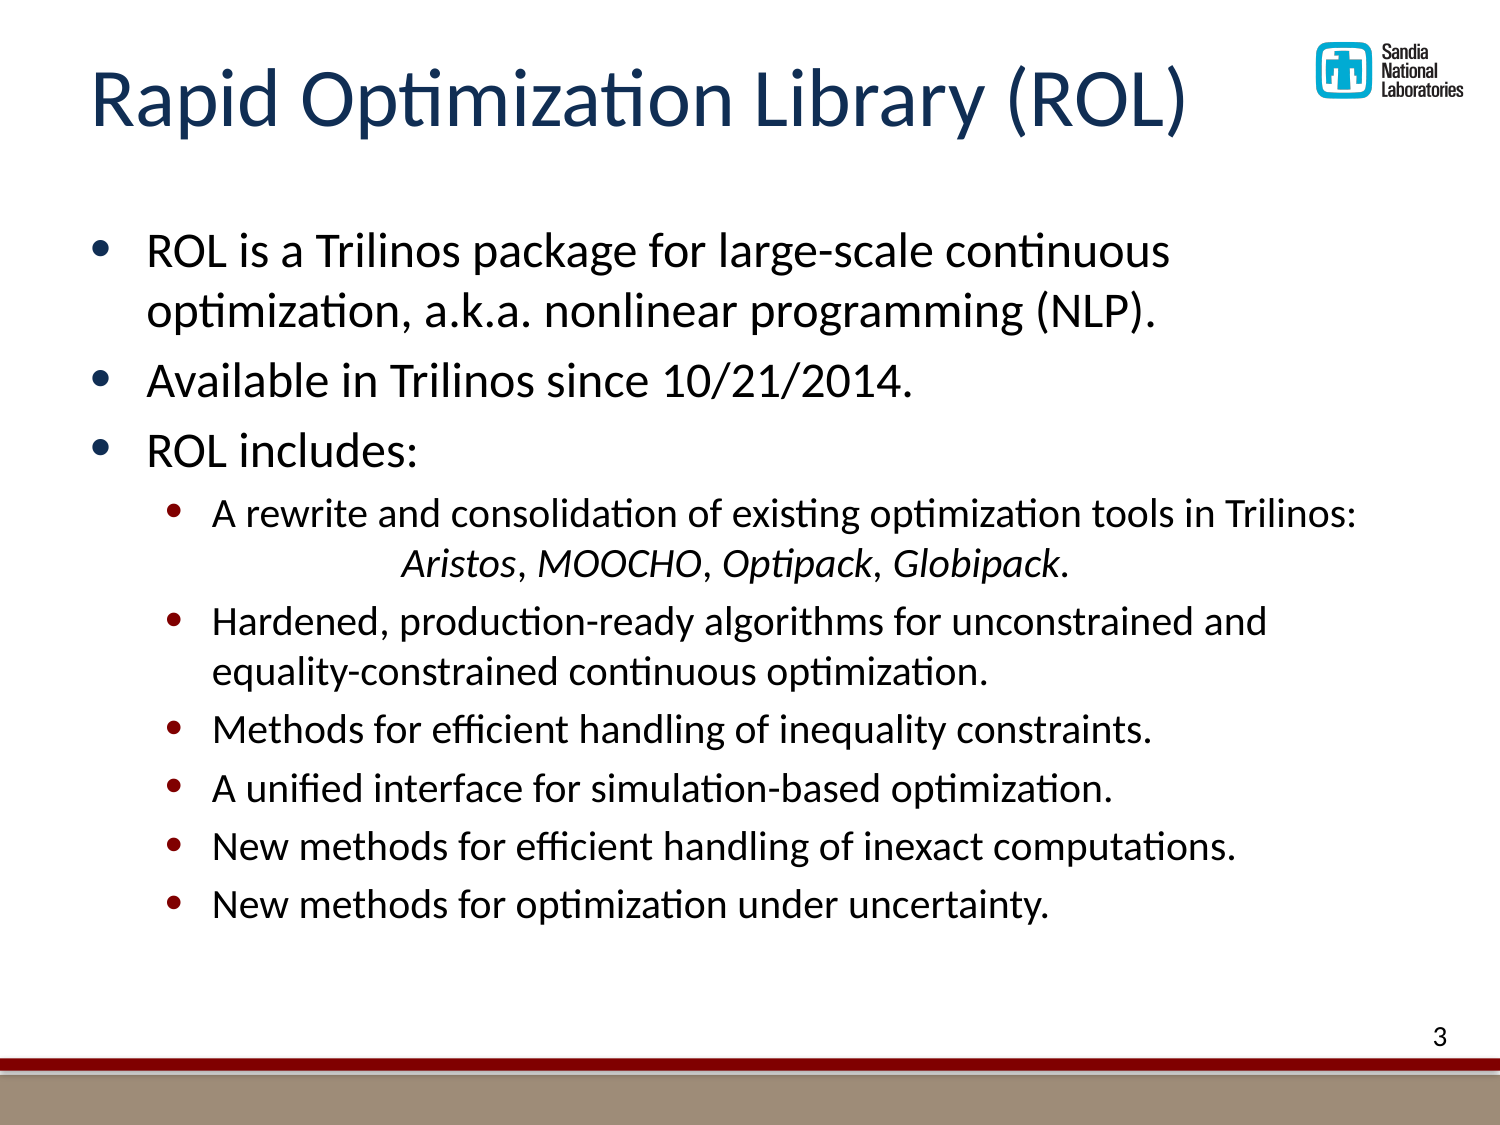

# Rapid Optimization Library (ROL)
ROL is a Trilinos package for large-scale continuous optimization, a.k.a. nonlinear programming (NLP).
Available in Trilinos since 10/21/2014.
ROL includes:
A rewrite and consolidation of existing optimization tools in Trilinos:                          Aristos, MOOCHO, Optipack, Globipack.
Hardened, production-ready algorithms for unconstrained and equality-constrained continuous optimization.
Methods for efficient handling of inequality constraints.
A unified interface for simulation-based optimization.
New methods for efficient handling of inexact computations.
New methods for optimization under uncertainty.
3